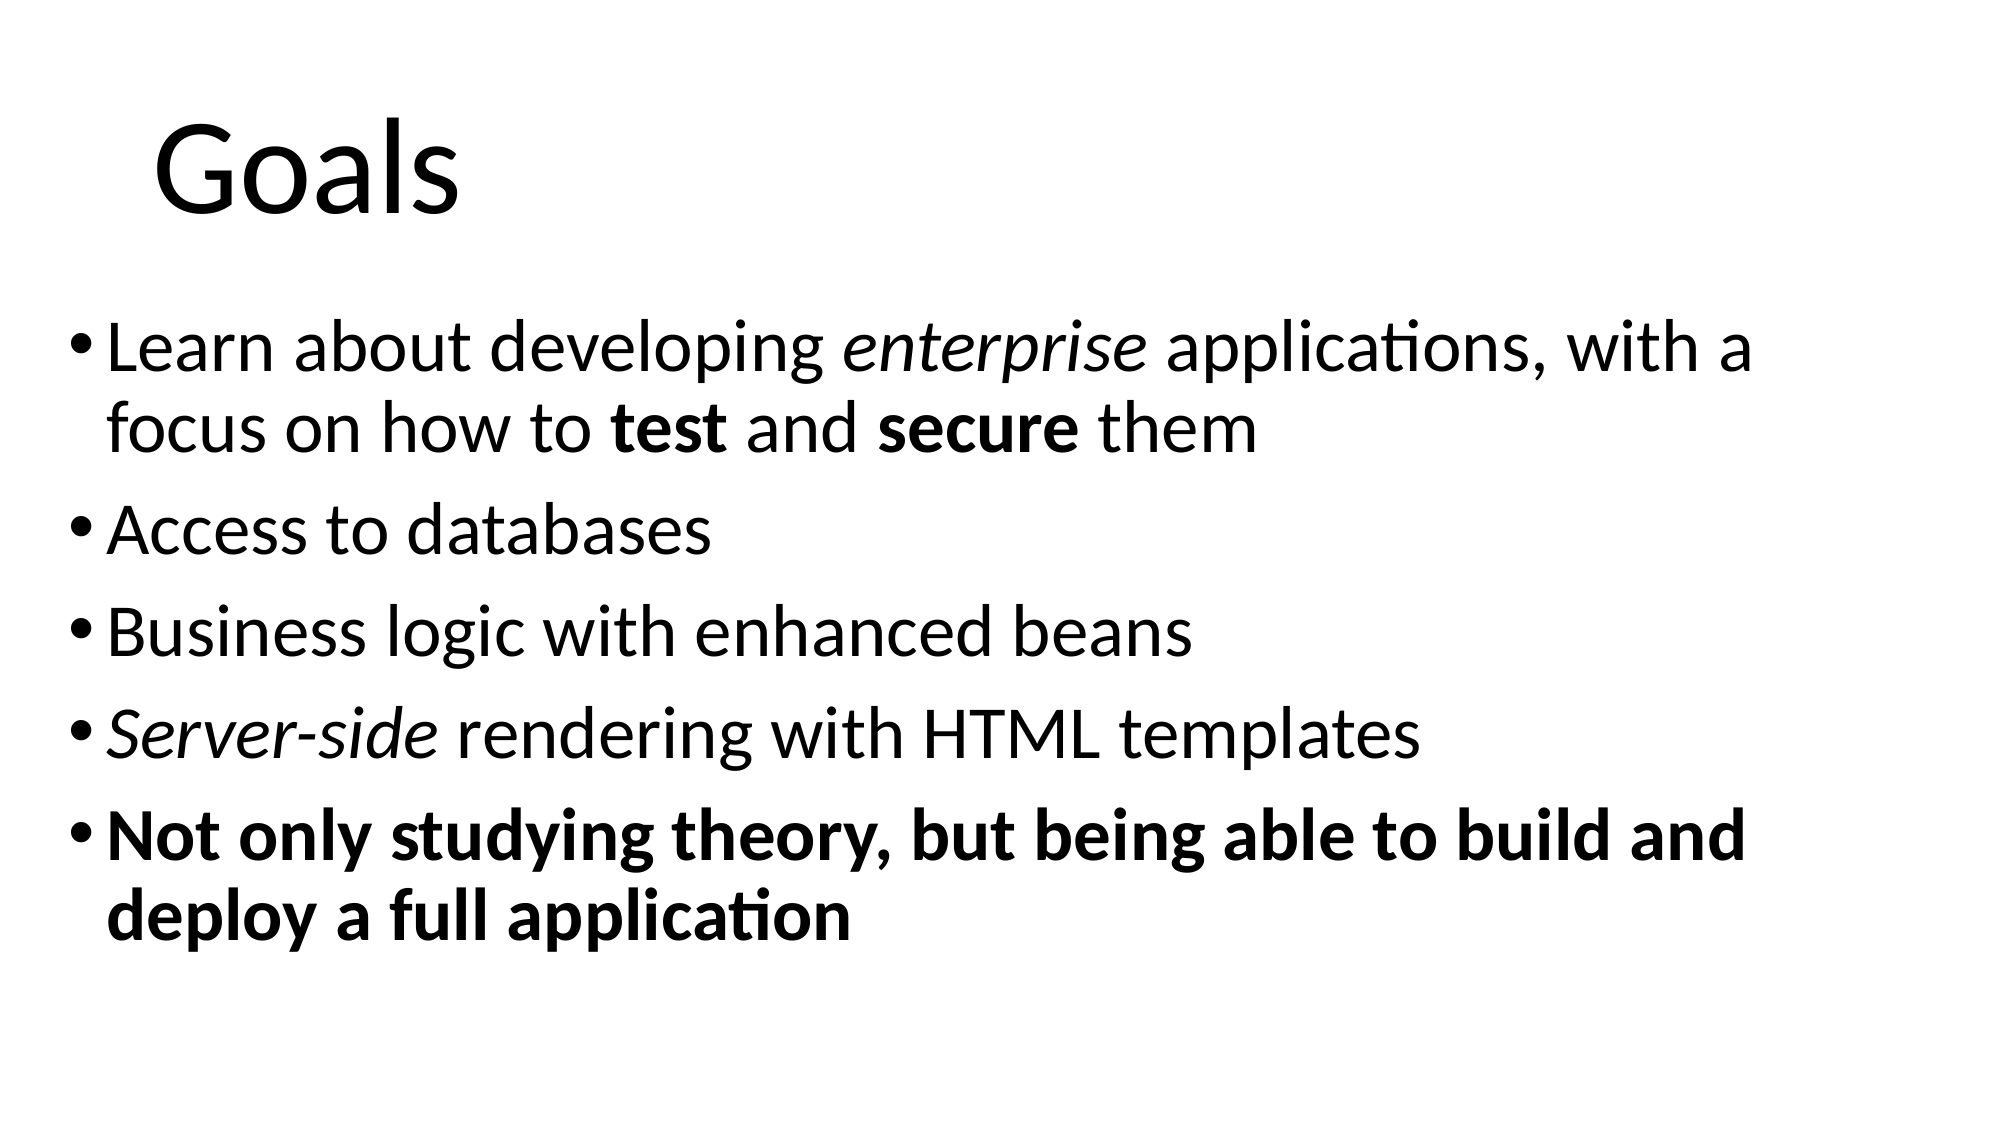

# Goals
Learn about developing enterprise applications, with a focus on how to test and secure them
Access to databases
Business logic with enhanced beans
Server-side rendering with HTML templates
Not only studying theory, but being able to build and deploy a full application